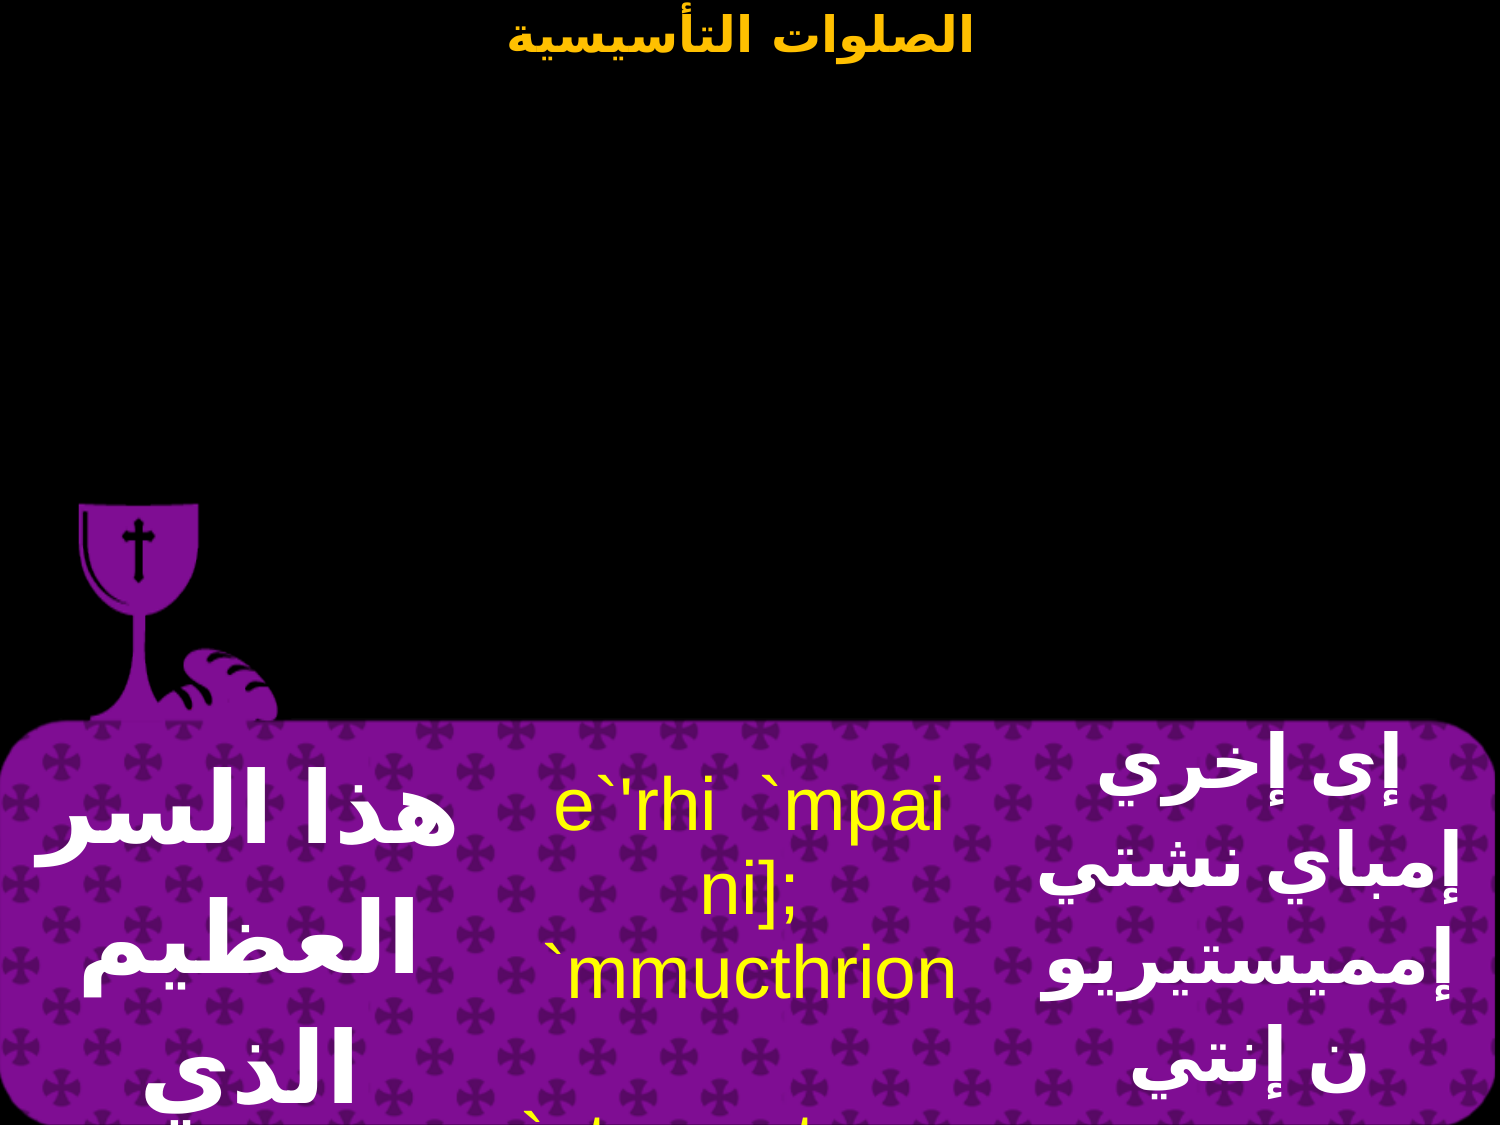

| هذا السر العظيم الذي للتقوي | e`'rhi `mpai ni]; `mmucthrion `nte ;meteucebhc | إى إخري إمباي نشتي إمميستيريون إنتي تيميت إيفسبيس |
| --- | --- | --- |